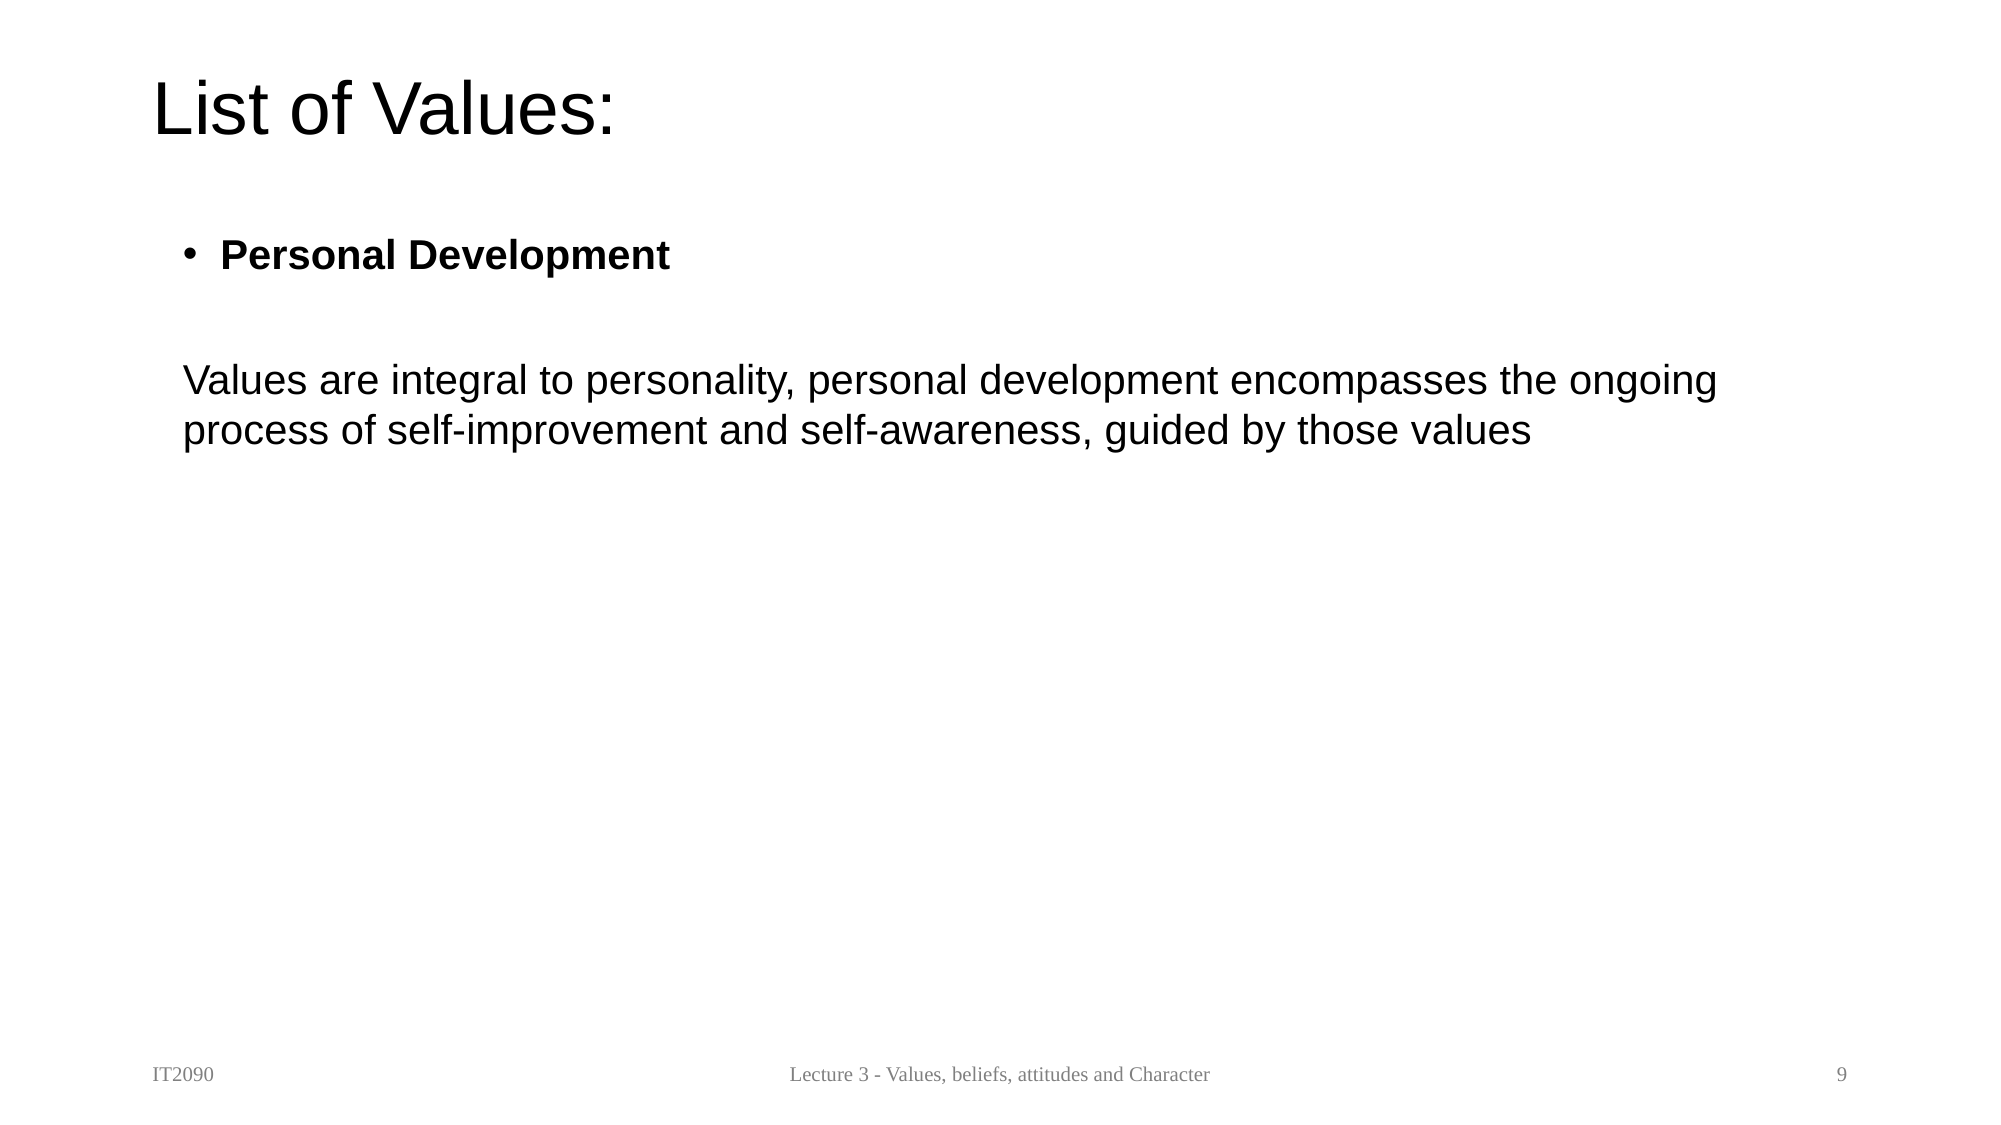

# List of Values:
Personal Development

Values are integral to personality, personal development encompasses the ongoing process of self-improvement and self-awareness, guided by those values
IT2090
Lecture 3 - Values, beliefs, attitudes and Character
9